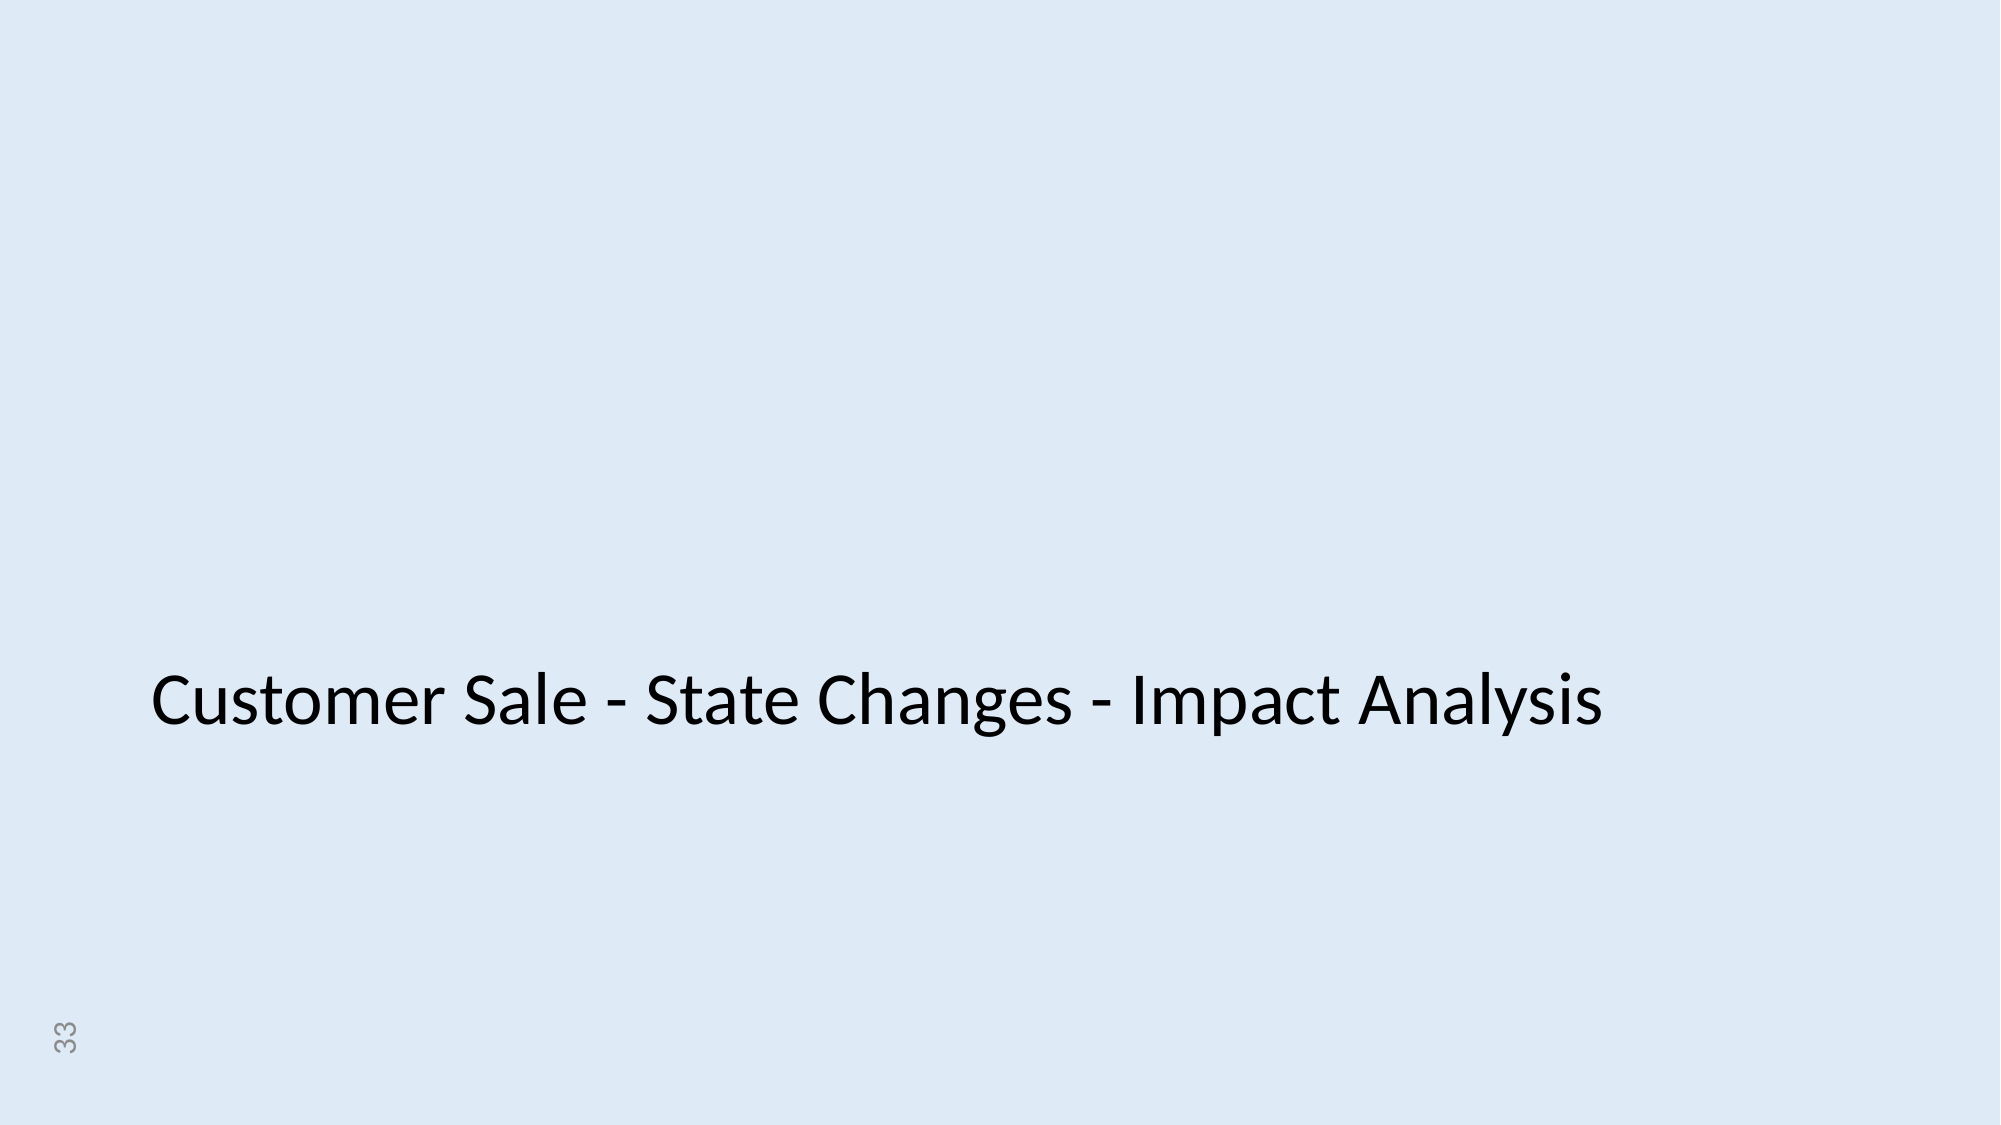

# Customer Sale - State Changes - Impact Analysis

33